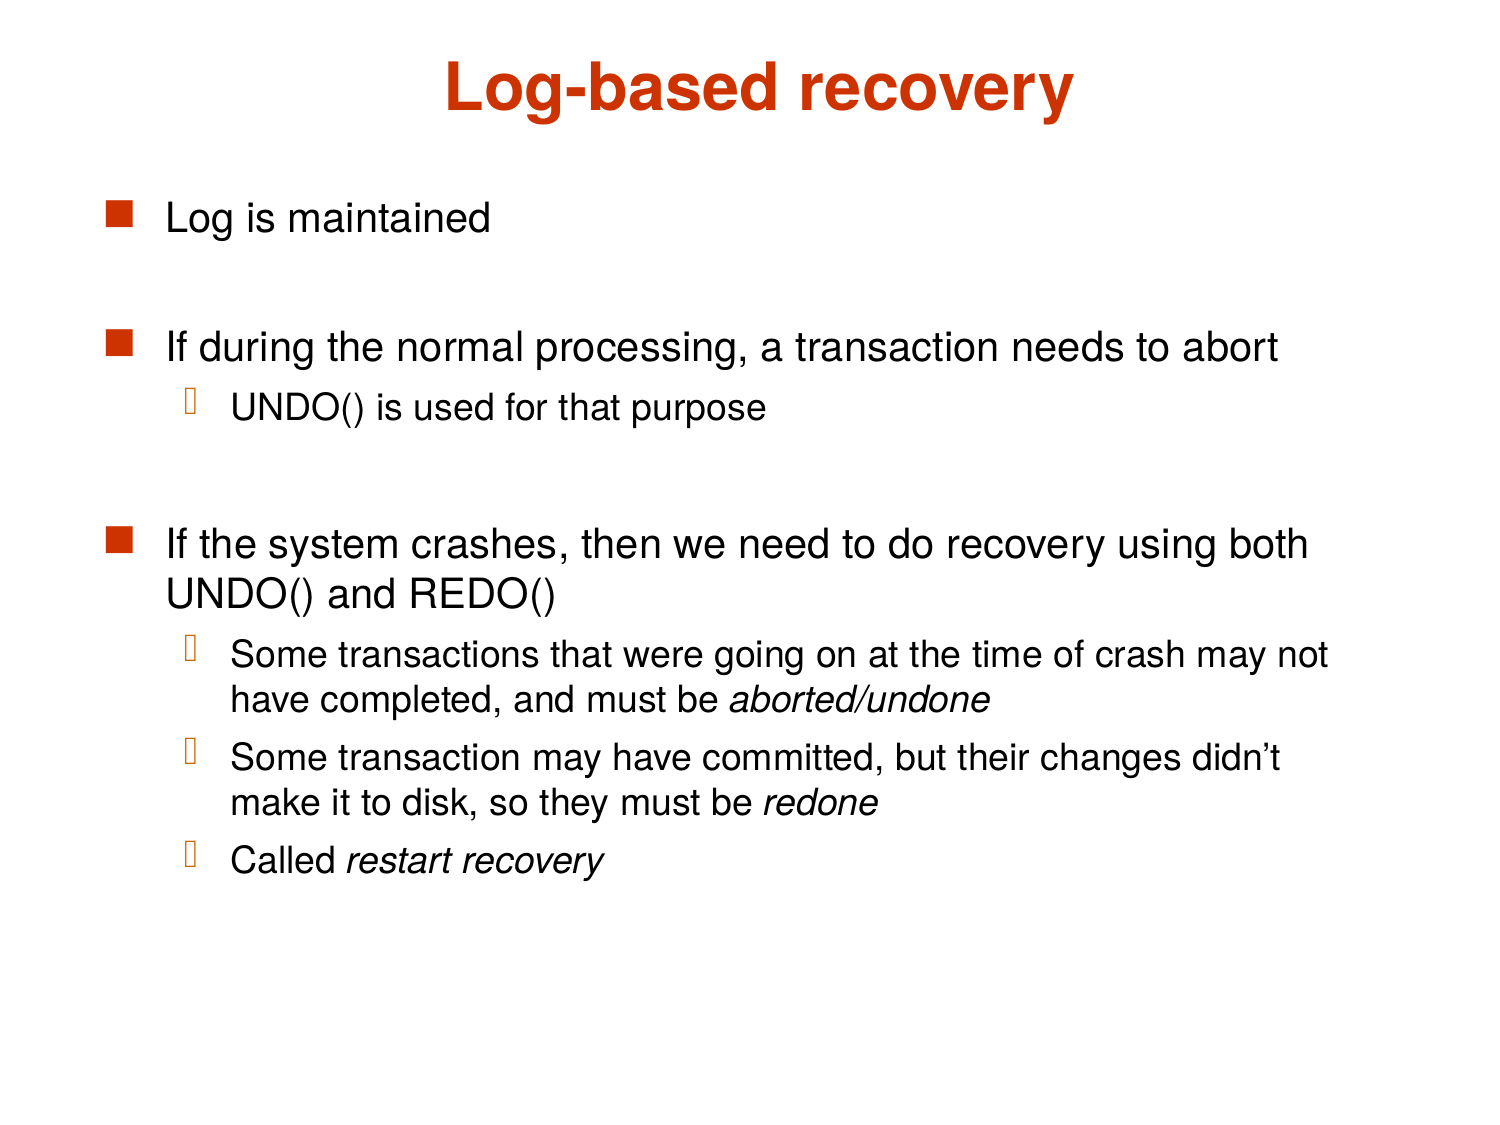

# Log-based recovery
Log is maintained

If during the normal processing, a transaction needs to abort
UNDO() is used for that purpose

If the system crashes, then we need to do recovery using both UNDO() and REDO()
Some transactions that were going on at the time of crash may not have completed, and must be aborted/undone
Some transaction may have committed, but their changes didn’t make it to disk, so they must be redone
Called restart recovery